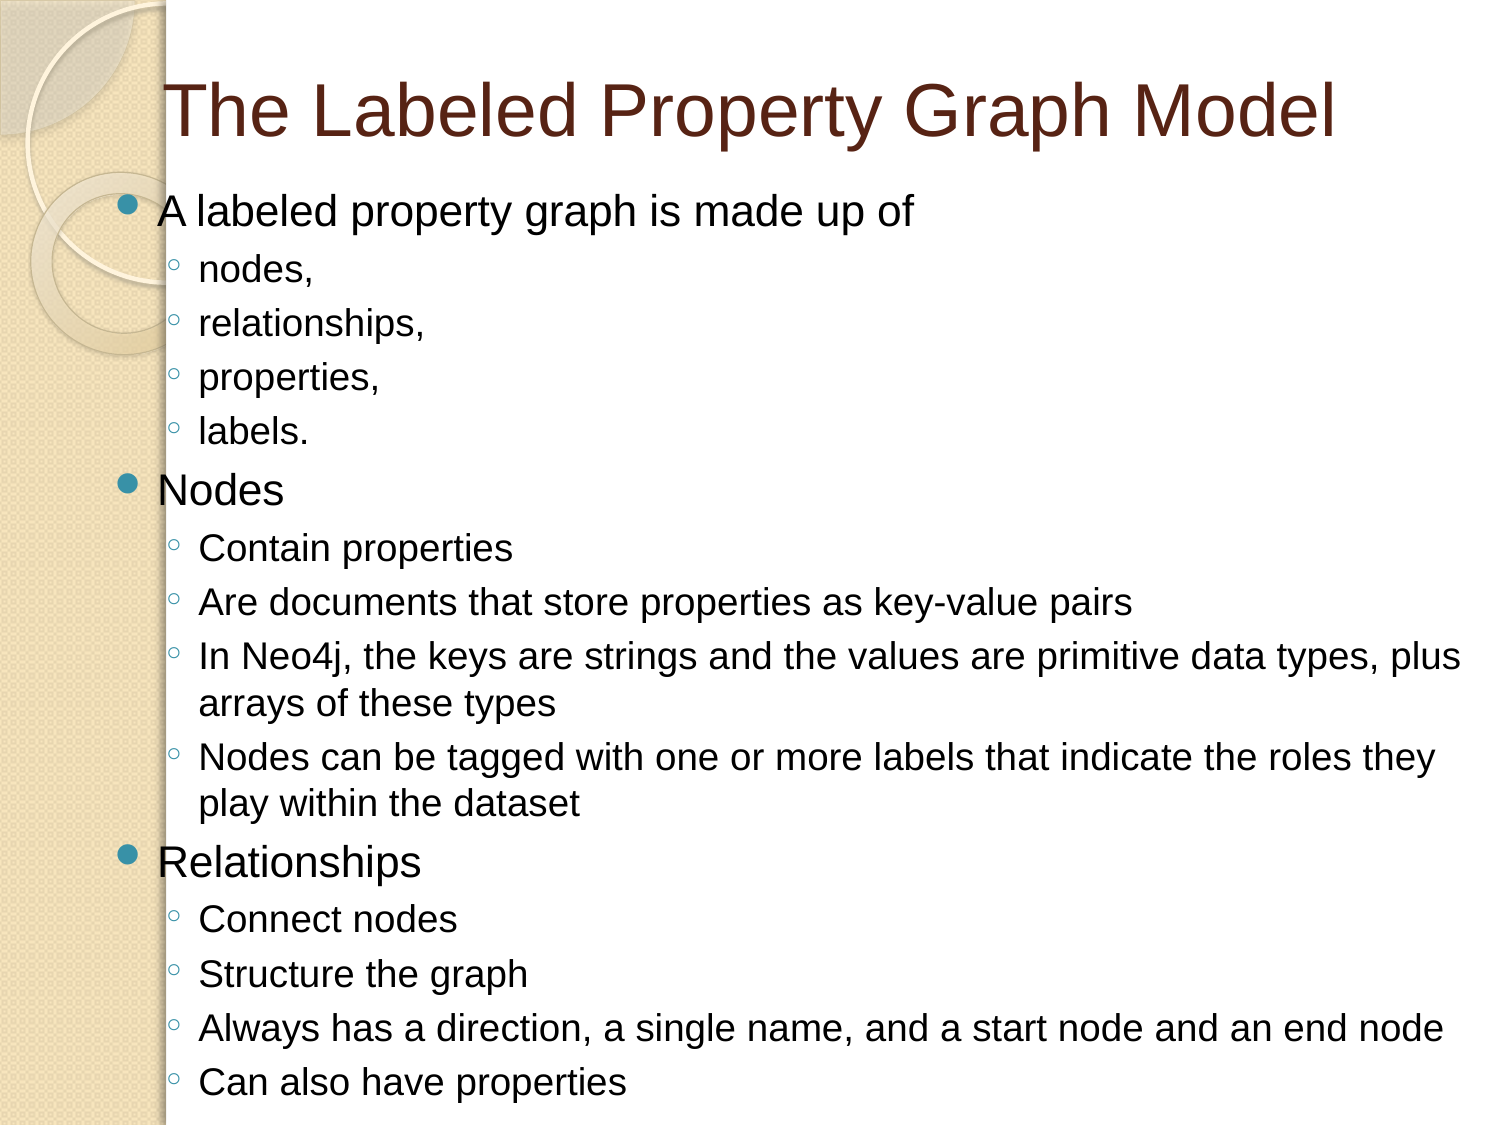

# The Labeled Property Graph Model
A labeled property graph is made up of
nodes,
relationships,
properties,
labels.
Nodes
Contain properties
Are documents that store properties as key-value pairs
In Neo4j, the keys are strings and the values are primitive data types, plus arrays of these types
Nodes can be tagged with one or more labels that indicate the roles they play within the dataset
Relationships
Connect nodes
Structure the graph
Always has a direction, a single name, and a start node and an end node
Can also have properties